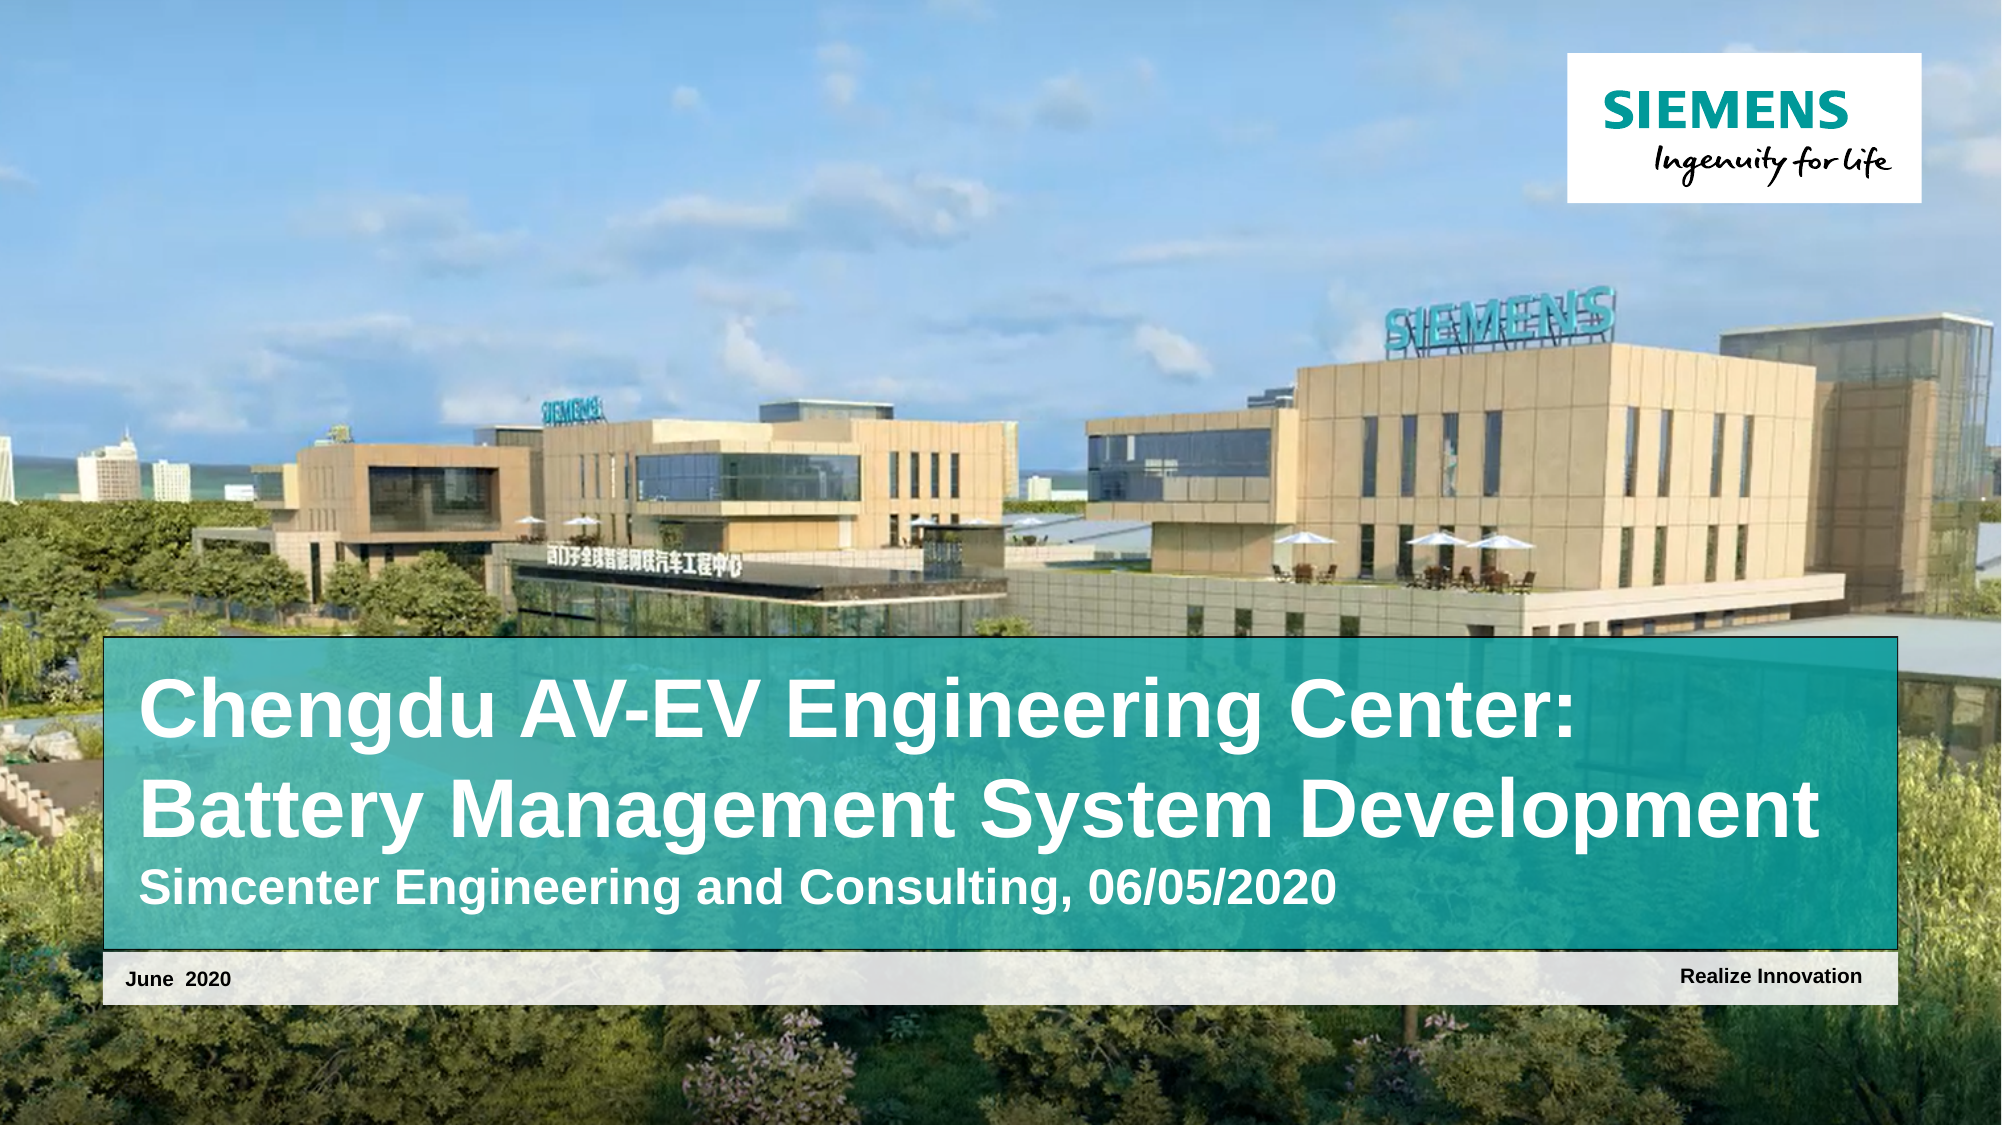

# Chengdu AV-EV Engineering Center: Battery Management System Development Simcenter Engineering and Consulting, 06/05/2020
June  2020
Realize Innovation